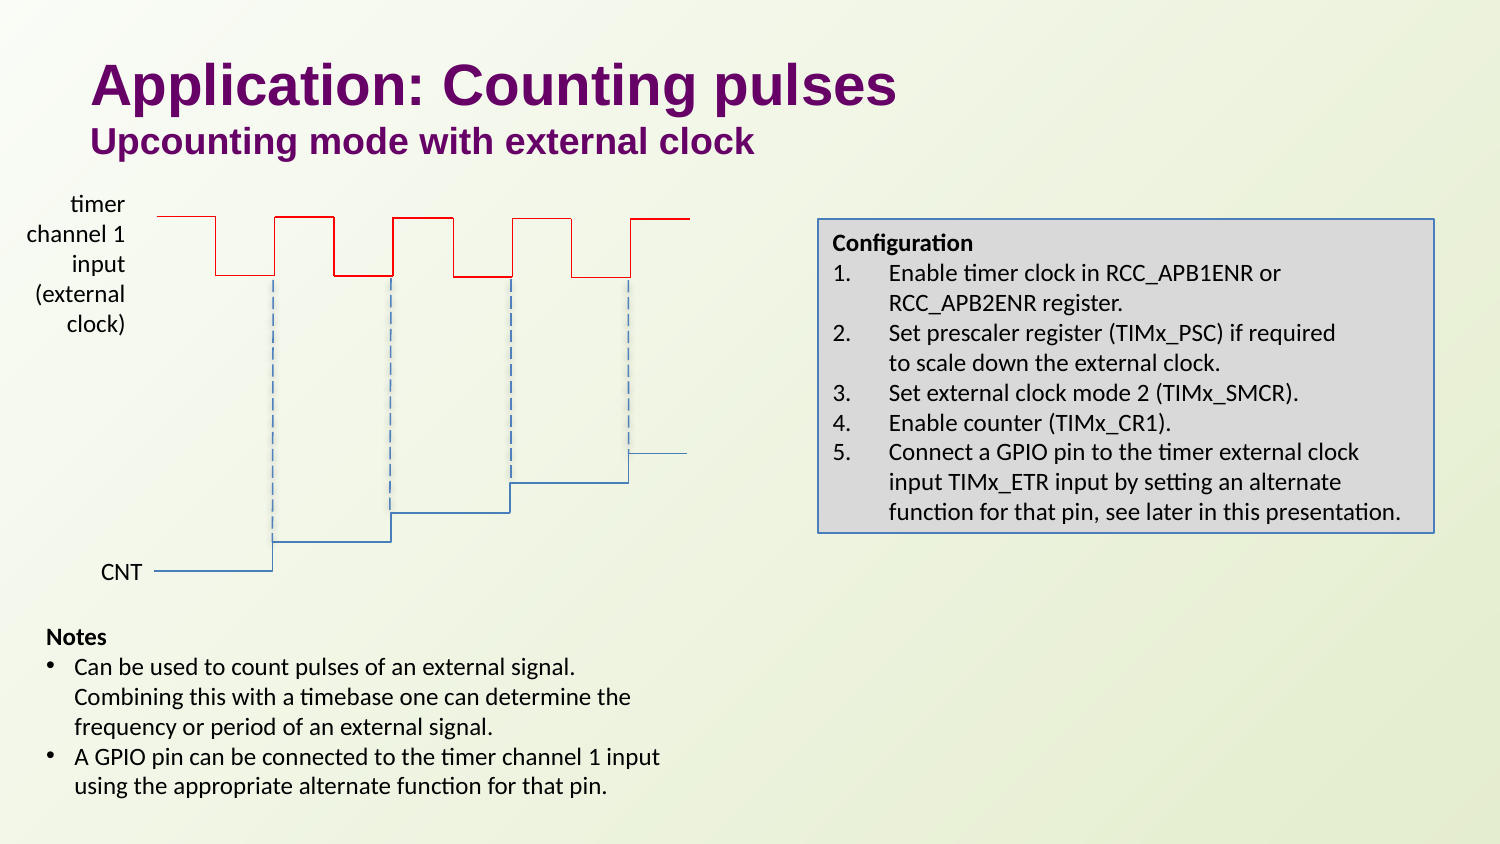

# Application: Counting pulses Upcounting mode with external clock
timer channel 1 input
(external clock)
Configuration
Enable timer clock in RCC_APB1ENR or RCC_APB2ENR register.
Set prescaler register (TIMx_PSC) if required
to scale down the external clock.
Set external clock mode 2 (TIMx_SMCR).
Enable counter (TIMx_CR1).
Connect a GPIO pin to the timer external clock input TIMx_ETR input by setting an alternate function for that pin, see later in this presentation.
CNT
Notes
Can be used to count pulses of an external signal. Combining this with a timebase one can determine the frequency or period of an external signal.
A GPIO pin can be connected to the timer channel 1 input using the appropriate alternate function for that pin.